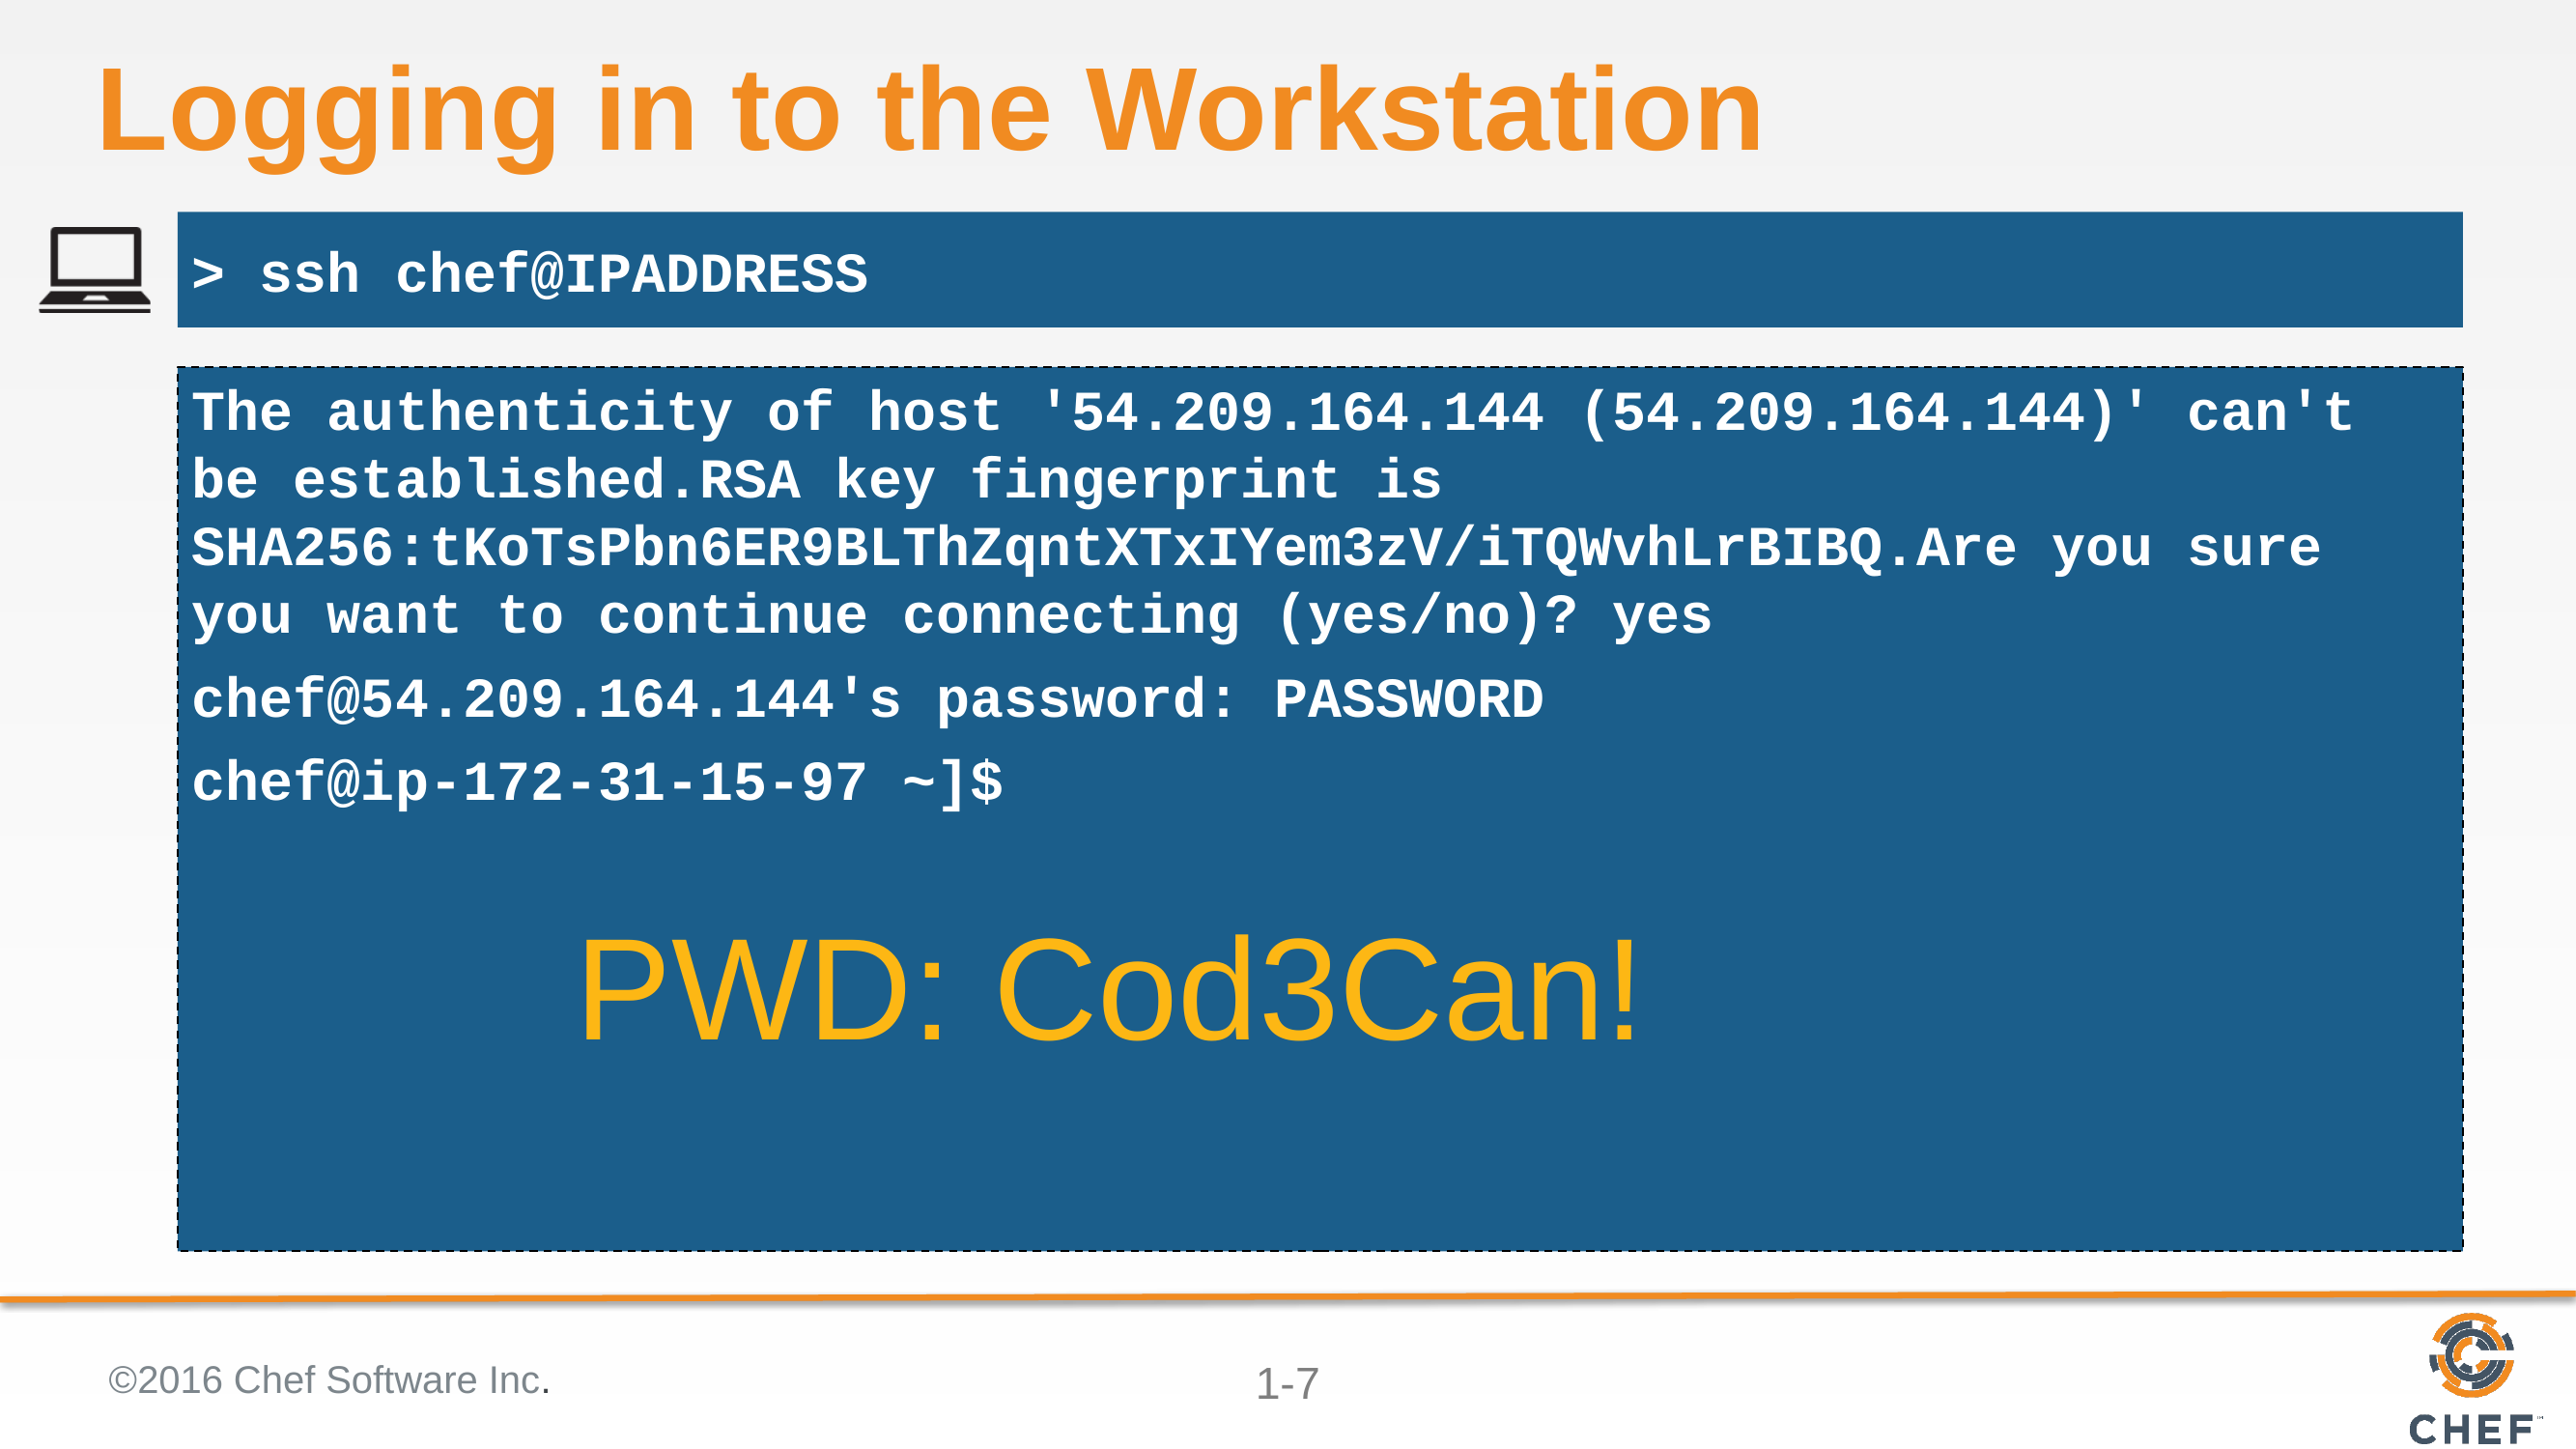

# Logging in to the Workstation
> ssh chef@IPADDRESS
The authenticity of host '54.209.164.144 (54.209.164.144)' can't be established.RSA key fingerprint is SHA256:tKoTsPbn6ER9BLThZqntXTxIYem3zV/iTQWvhLrBIBQ.Are you sure you want to continue connecting (yes/no)? yes
chef@54.209.164.144's password: PASSWORD
chef@ip-172-31-15-97 ~]$
PWD: Cod3Can!